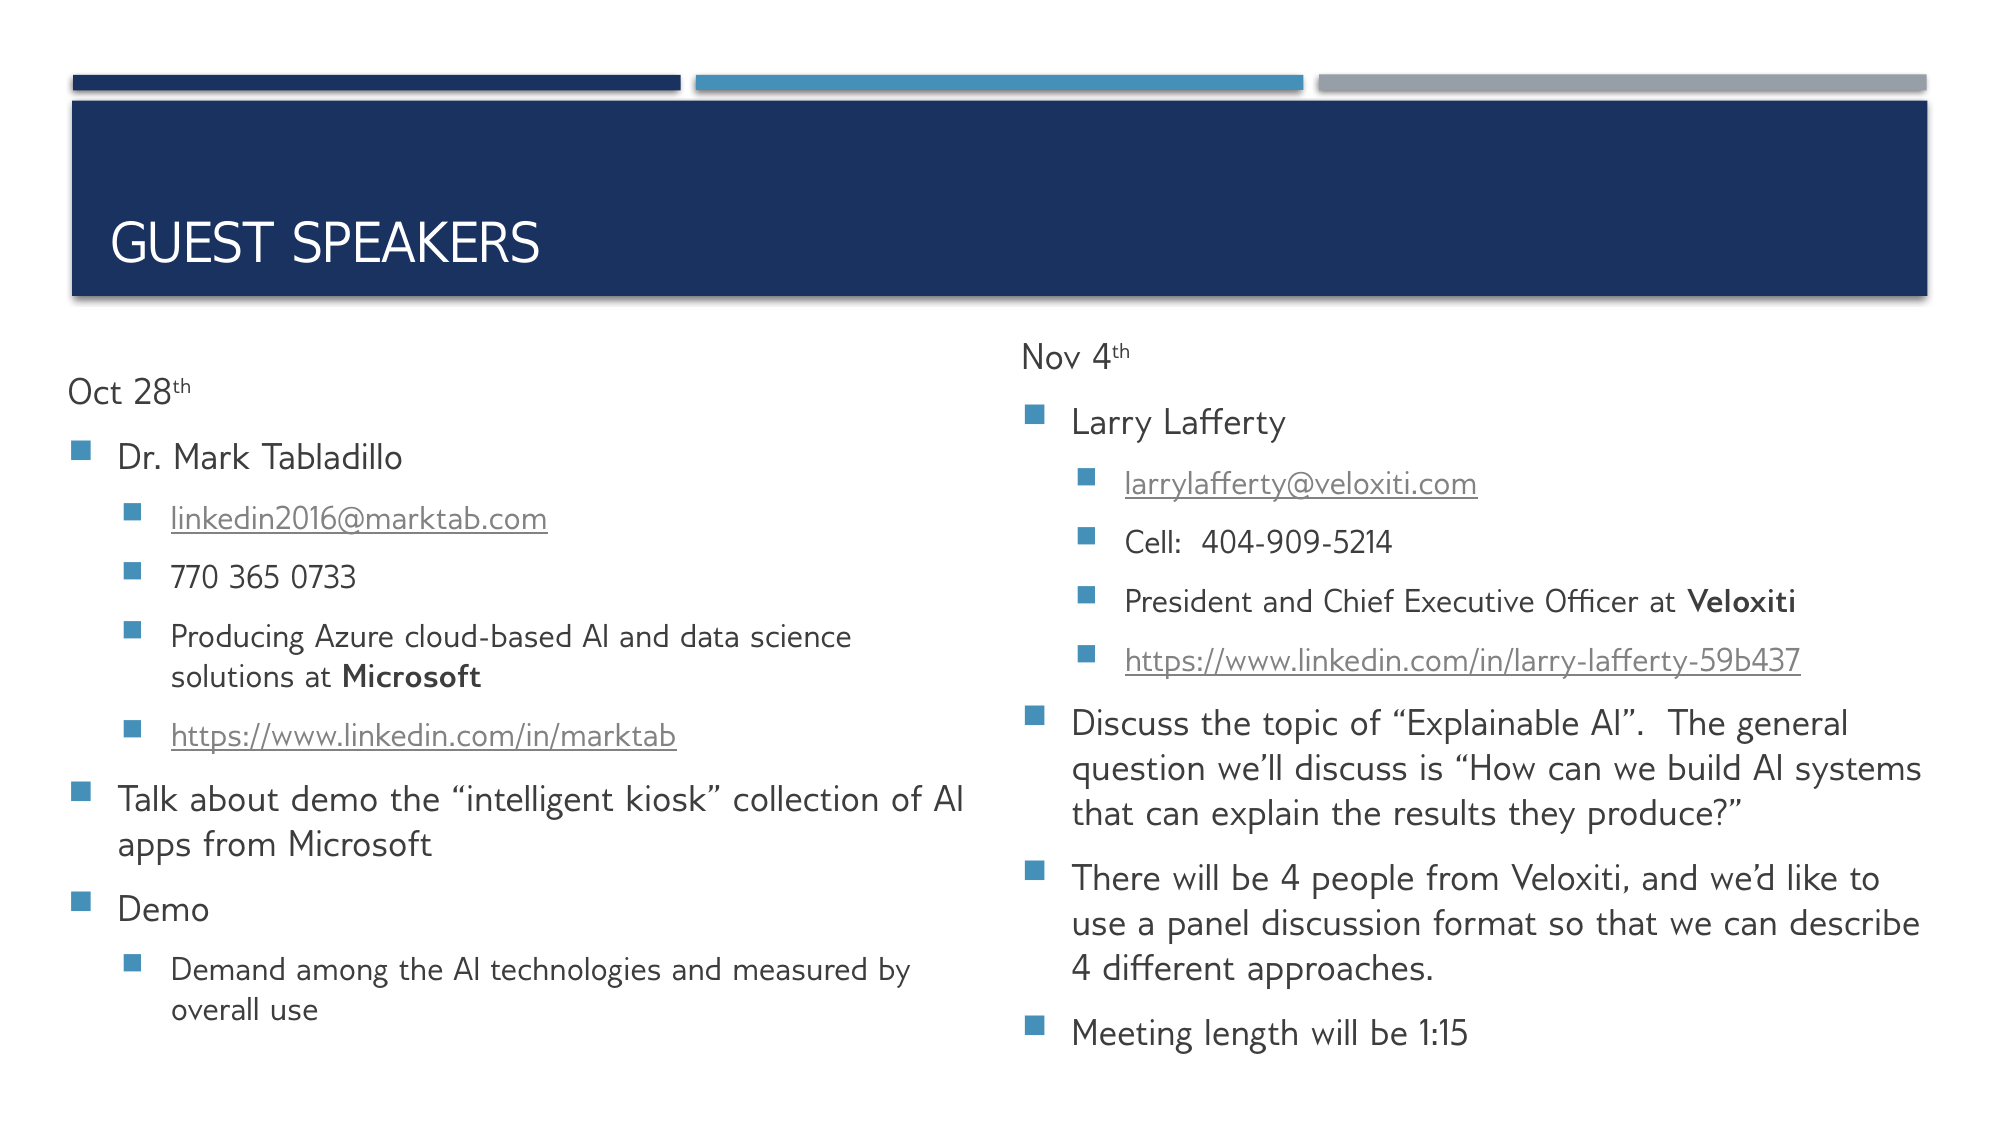

# Guest Speakers
Nov 4th
Larry Lafferty
larrylafferty@veloxiti.com
Cell:  404-909-5214
President and Chief Executive Officer at Veloxiti
https://www.linkedin.com/in/larry-lafferty-59b437
Discuss the topic of “Explainable AI”.  The general question we’ll discuss is “How can we build AI systems that can explain the results they produce?”
There will be 4 people from Veloxiti, and we’d like to use a panel discussion format so that we can describe 4 different approaches.
Meeting length will be 1:15
Oct 28th
Dr. Mark Tabladillo
linkedin2016@marktab.com
770 365 0733
Producing Azure cloud-based AI and data science solutions at Microsoft
https://www.linkedin.com/in/marktab
Talk about demo the “intelligent kiosk” collection of AI apps from Microsoft
Demo
Demand among the AI technologies and measured by overall use